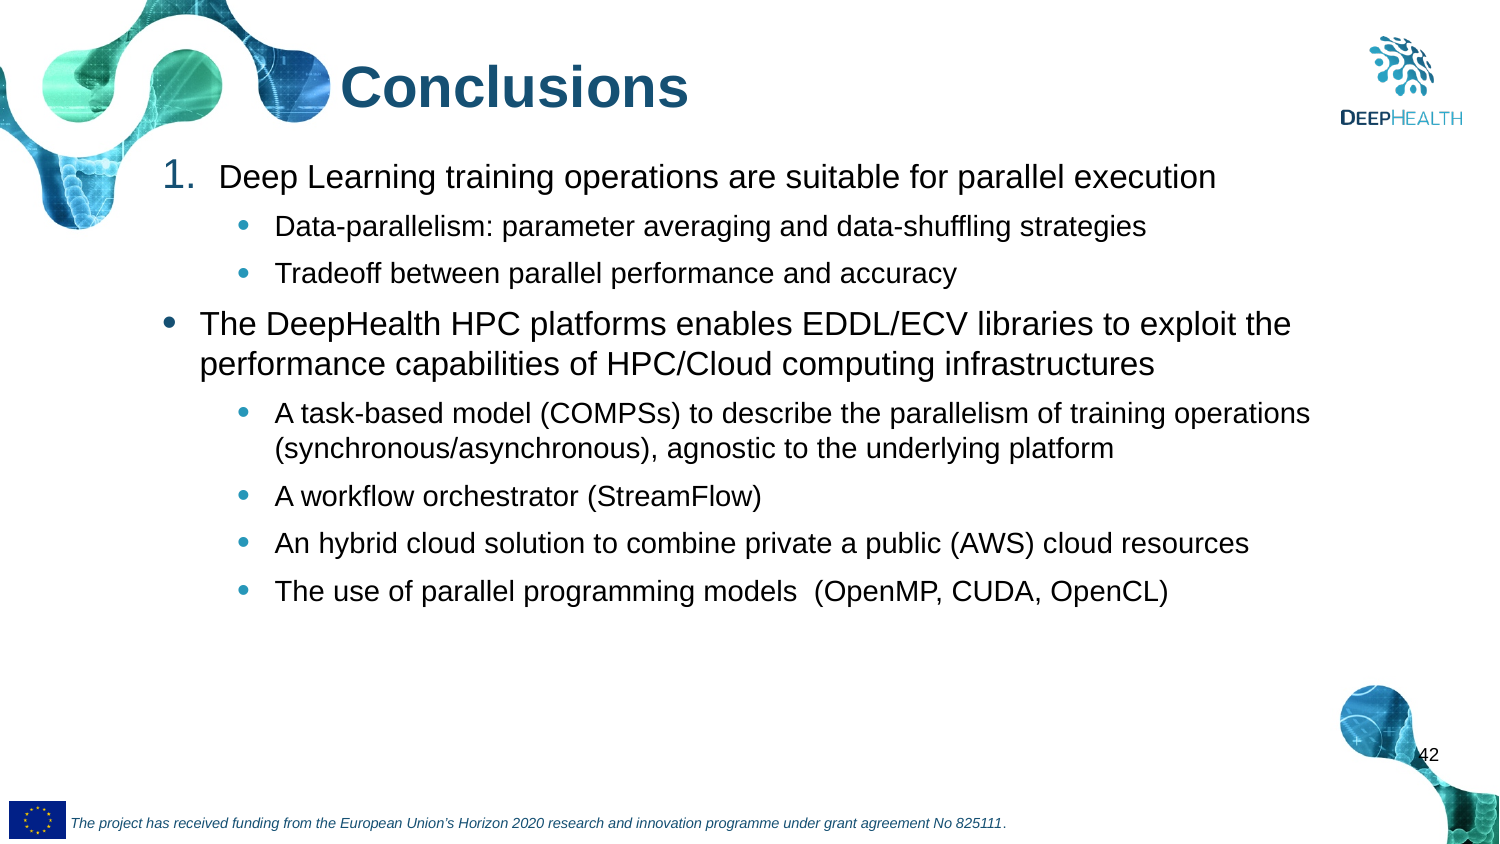

Conclusions
Deep Learning training operations are suitable for parallel execution
Data-parallelism: parameter averaging and data-shuffling strategies
Tradeoff between parallel performance and accuracy
The DeepHealth HPC platforms enables EDDL/ECV libraries to exploit the performance capabilities of HPC/Cloud computing infrastructures
A task-based model (COMPSs) to describe the parallelism of training operations (synchronous/asynchronous), agnostic to the underlying platform
A workflow orchestrator (StreamFlow)
An hybrid cloud solution to combine private a public (AWS) cloud resources
The use of parallel programming models  (OpenMP, CUDA, OpenCL)